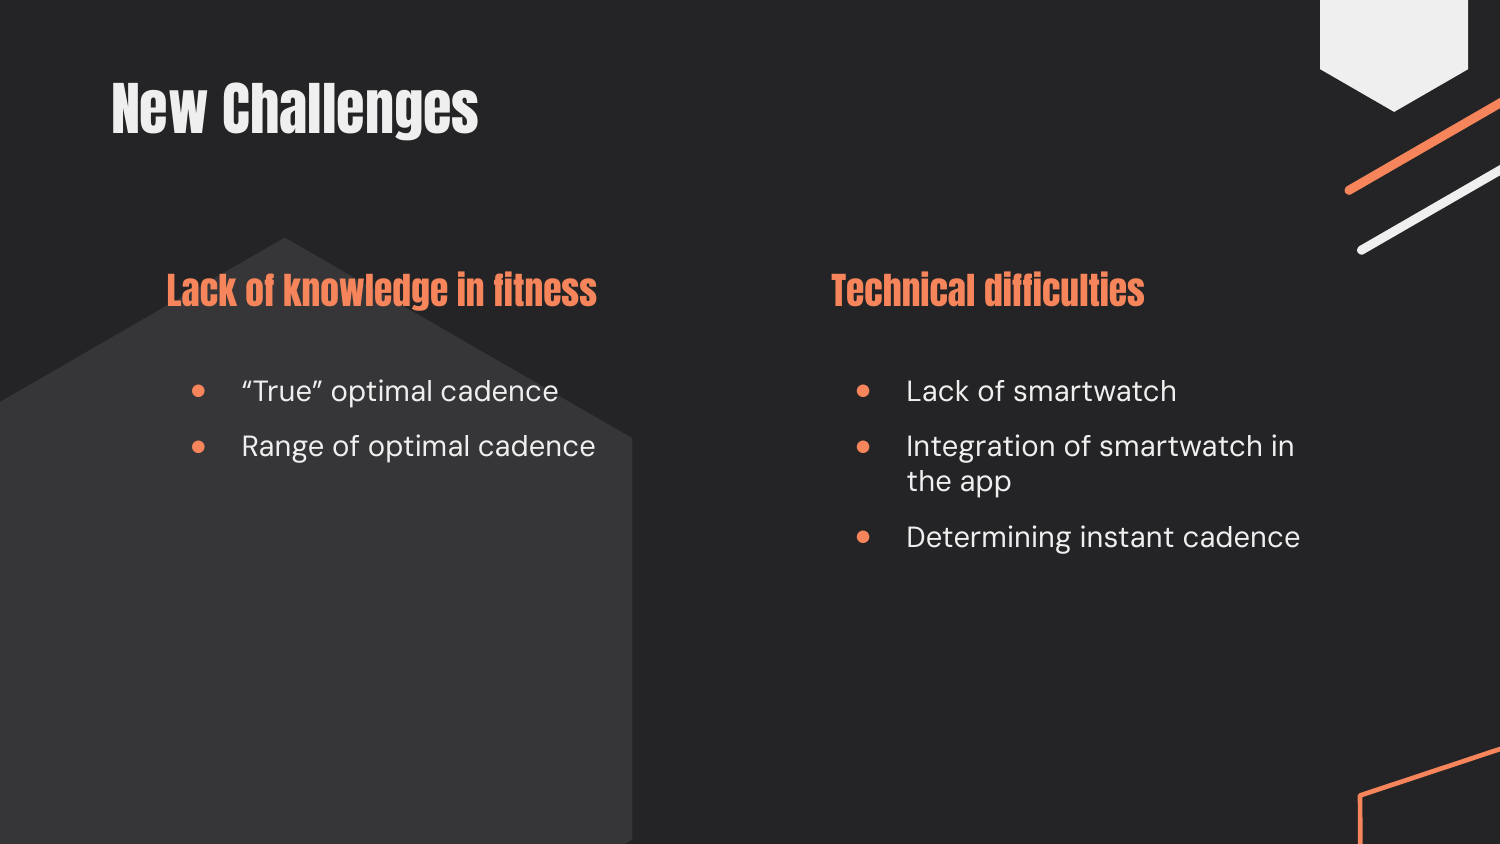

# New Challenges
Lack of knowledge in fitness
Technical difficulties
“True” optimal cadence
Range of optimal cadence

Lack of smartwatch
Integration of smartwatch in the app
Determining instant cadence